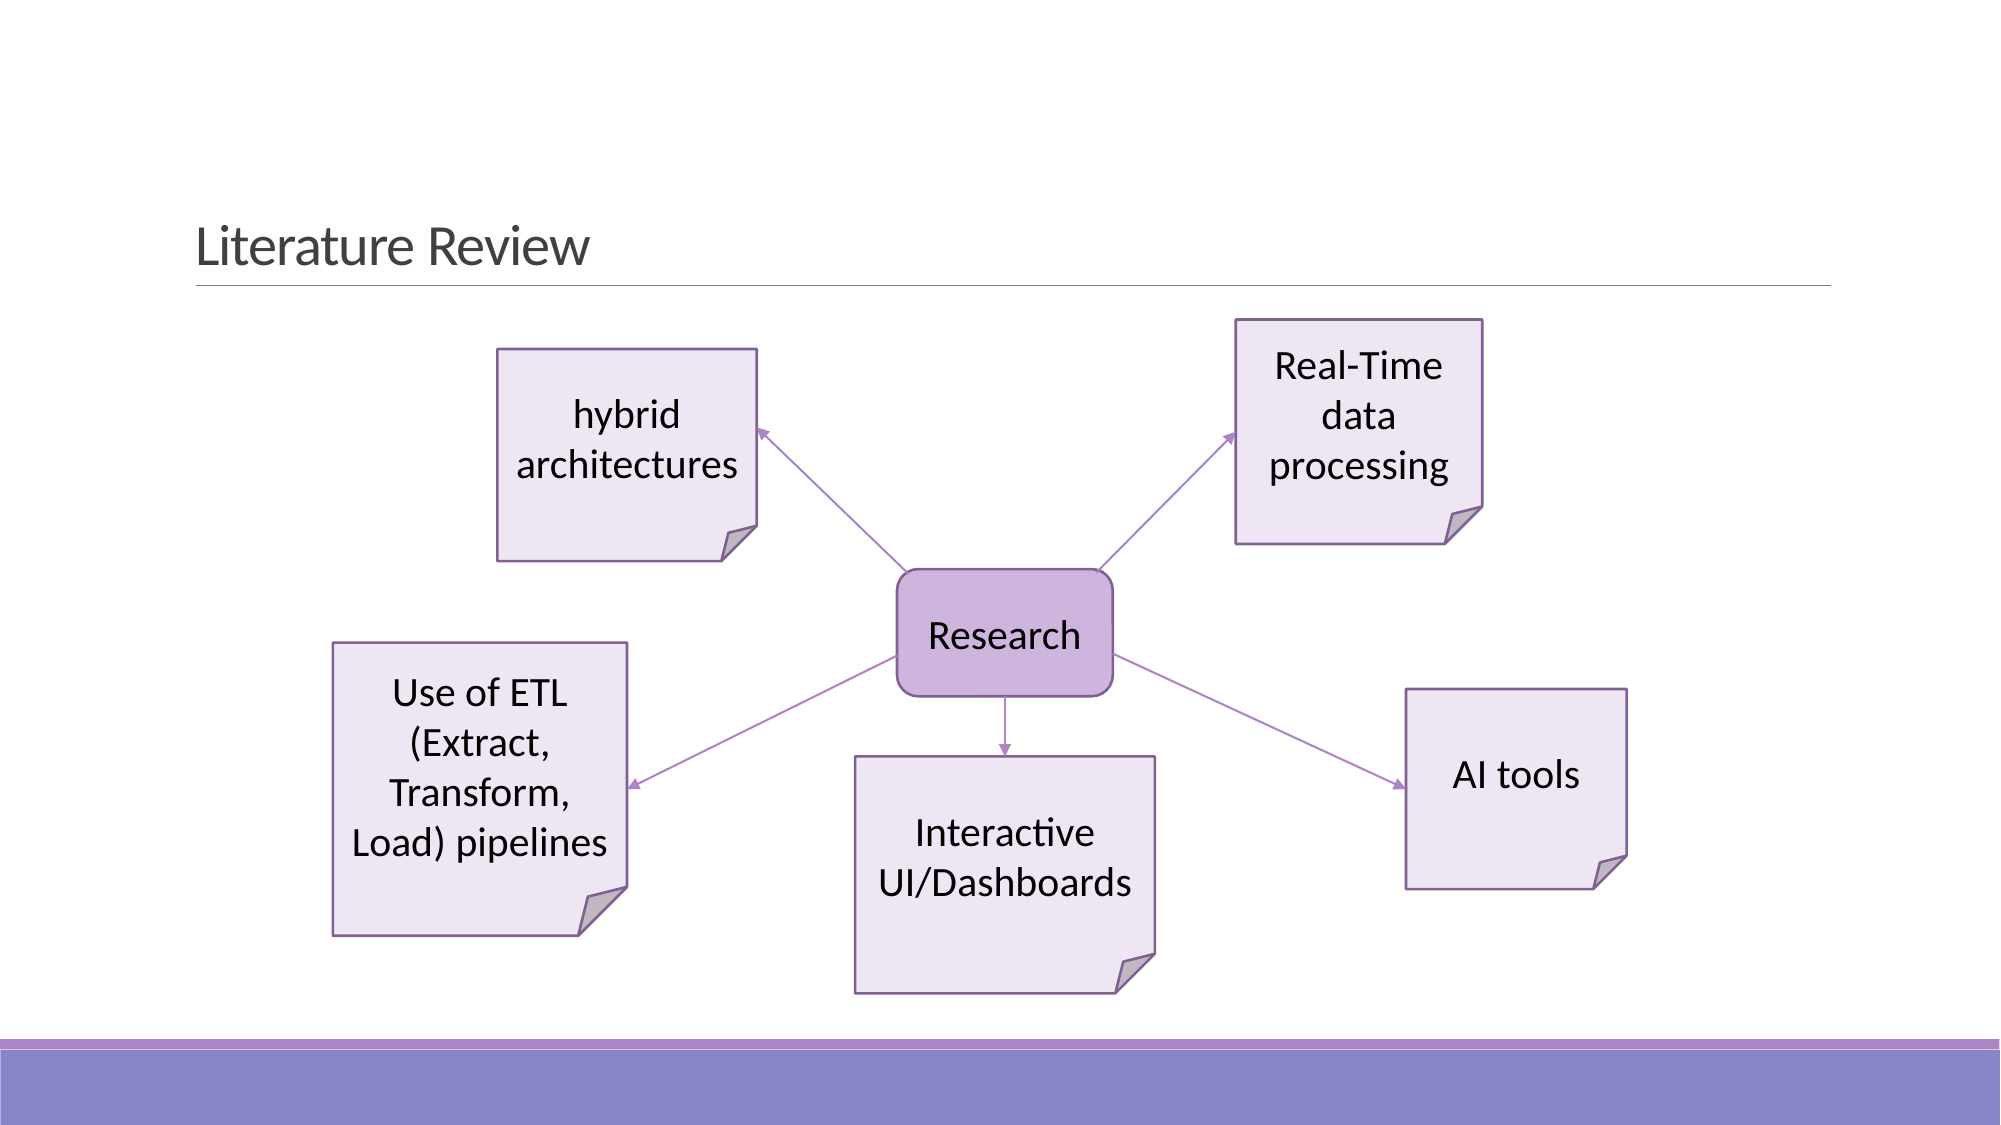

# Literature Review
Real-Time data processing
hybrid architectures
Research
Use of ETL (Extract, Transform, Load) pipelines
AI tools
Interactive UI/Dashboards